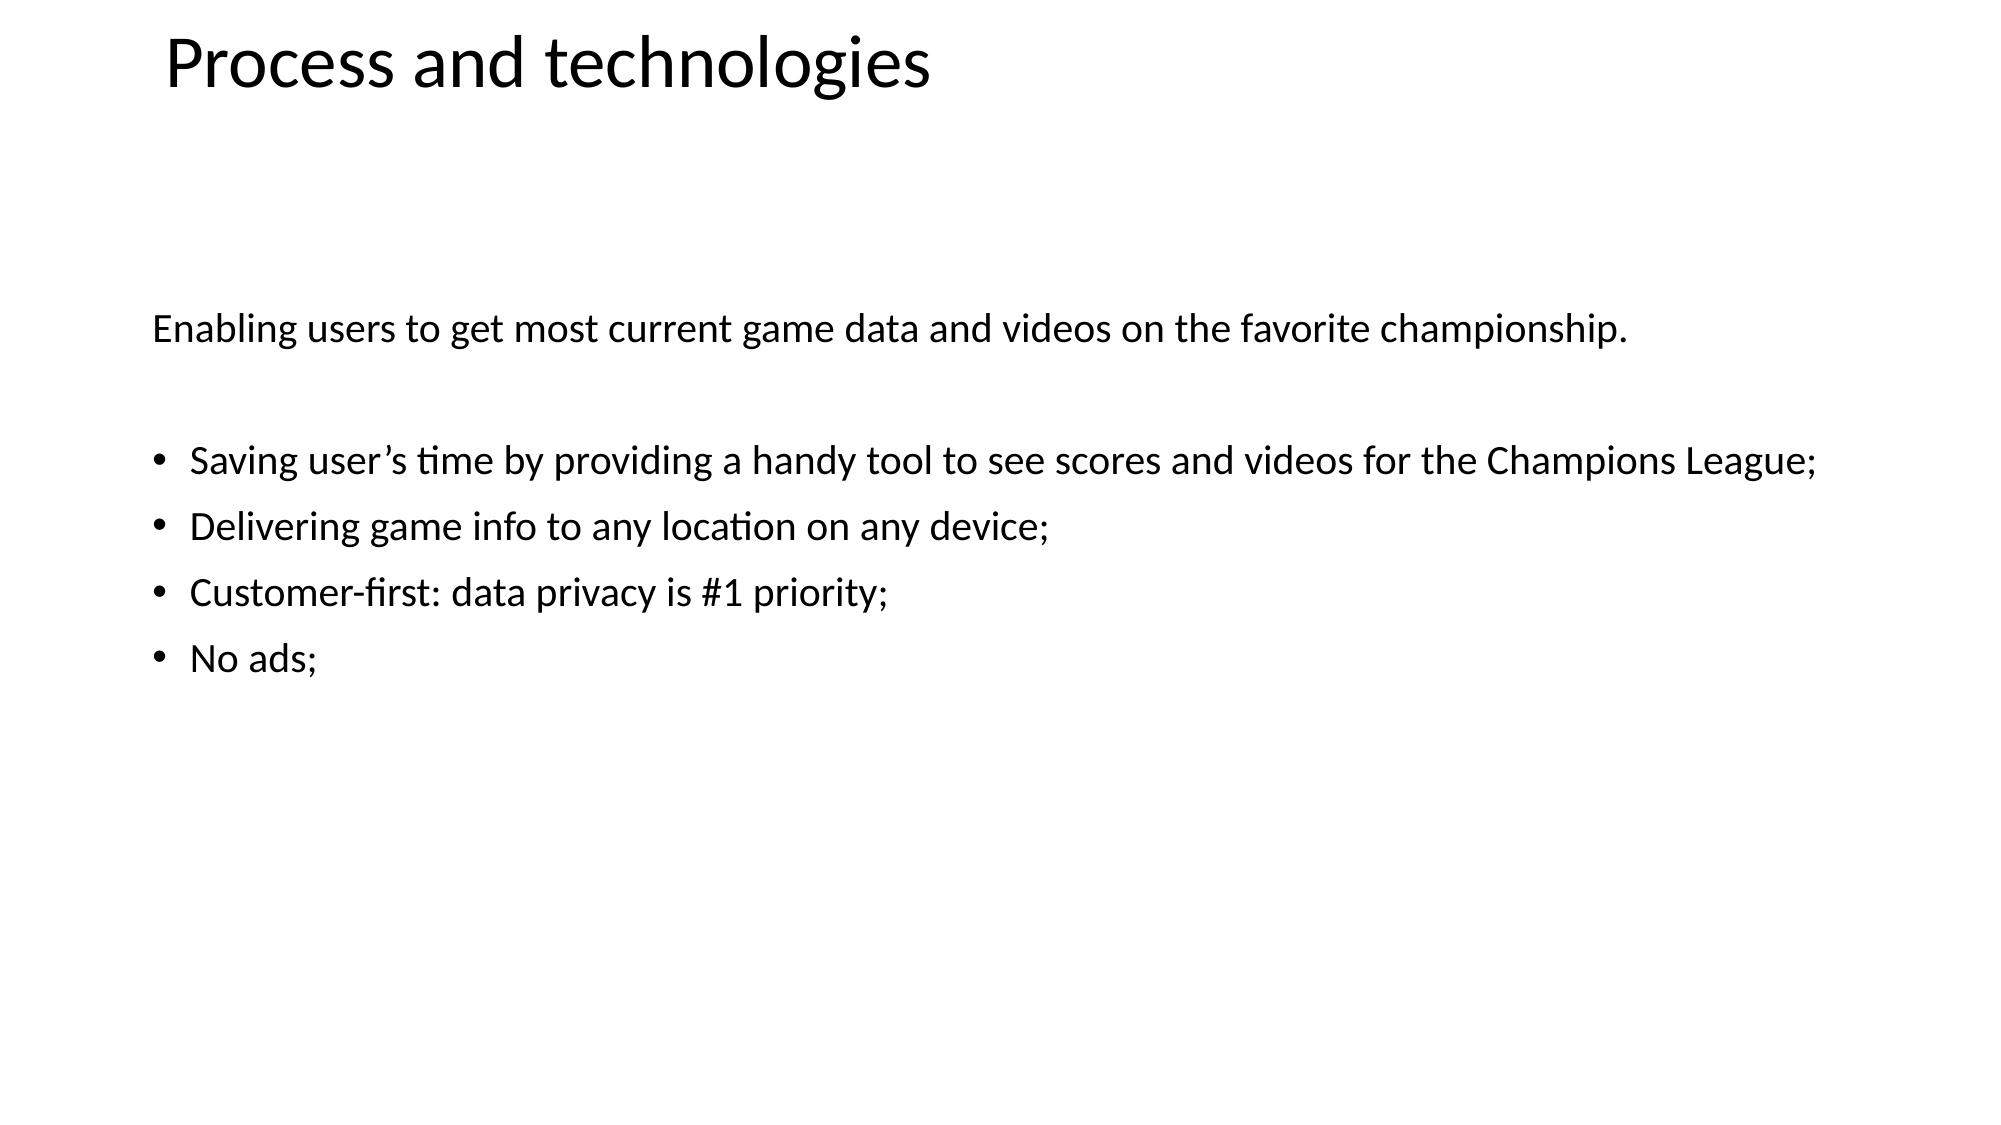

# Process and technologies
Enabling users to get most current game data and videos on the favorite championship.

Saving user’s time by providing a handy tool to see scores and videos for the Champions League;
Delivering game info to any location on any device;
Customer-first: data privacy is #1 priority;
No ads;